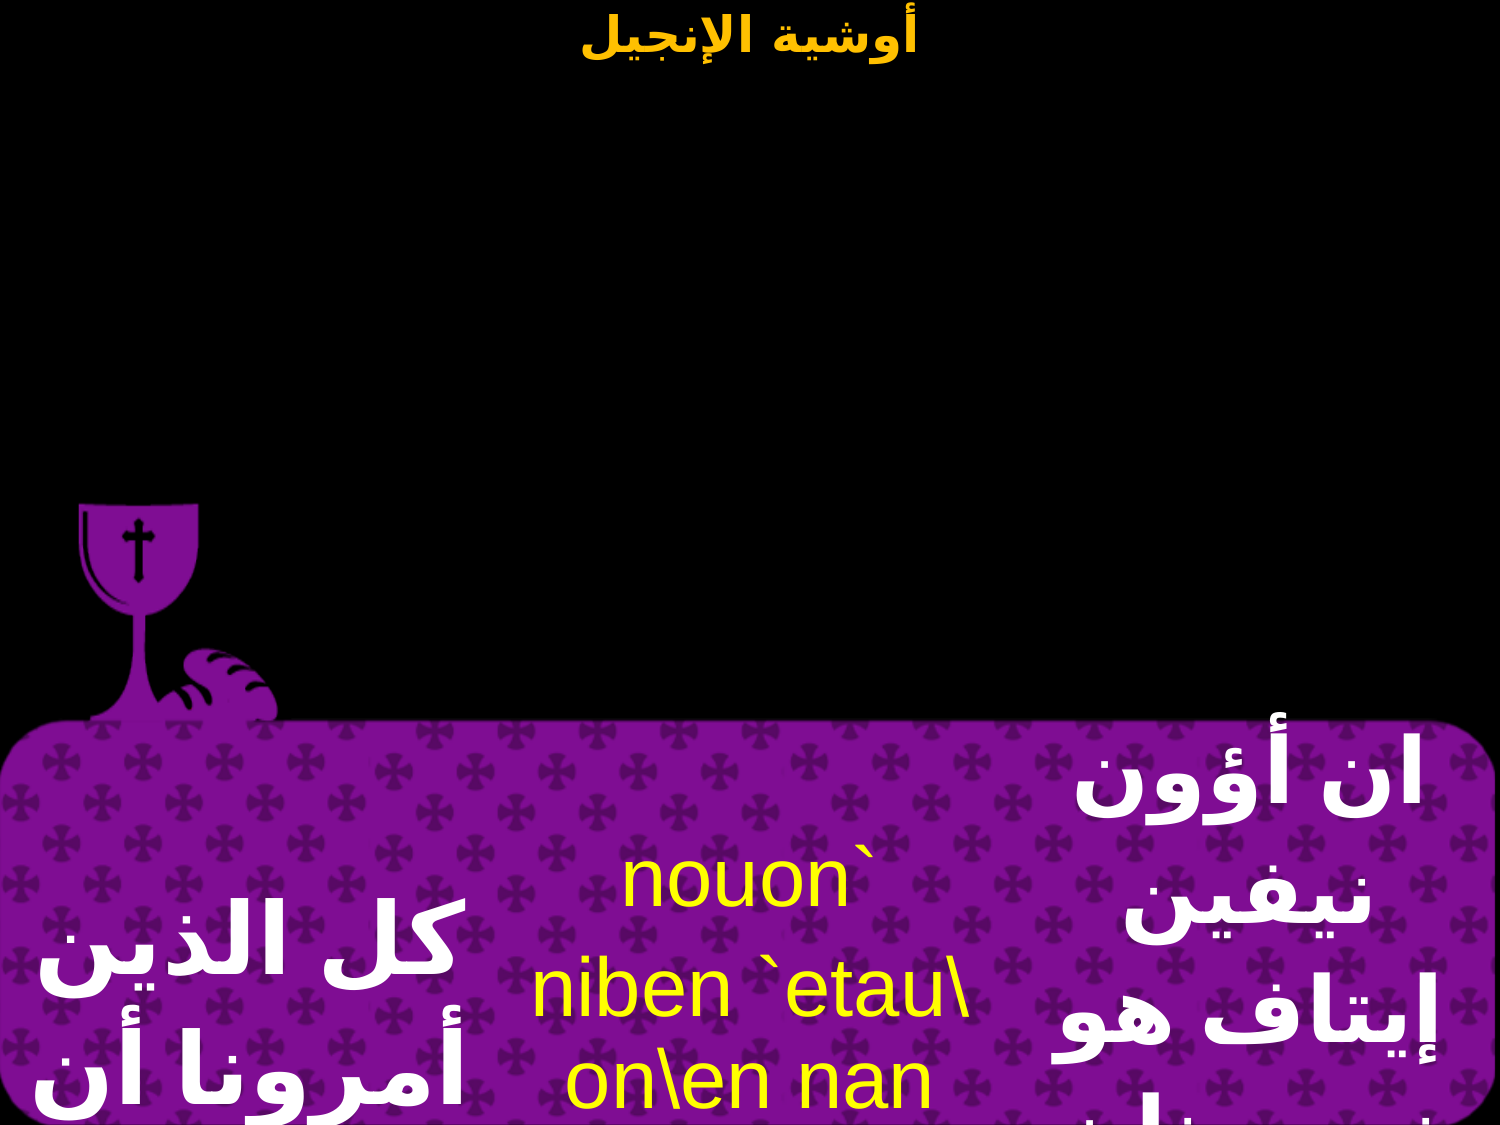

| كل الذين أمرونا أن نذكرهم | `nouon niben `etau\on\en nan `eerpoumeu`i | ان أؤون نيفين إيتاف هو نهين نان ائر بوميفئى |
| --- | --- | --- |